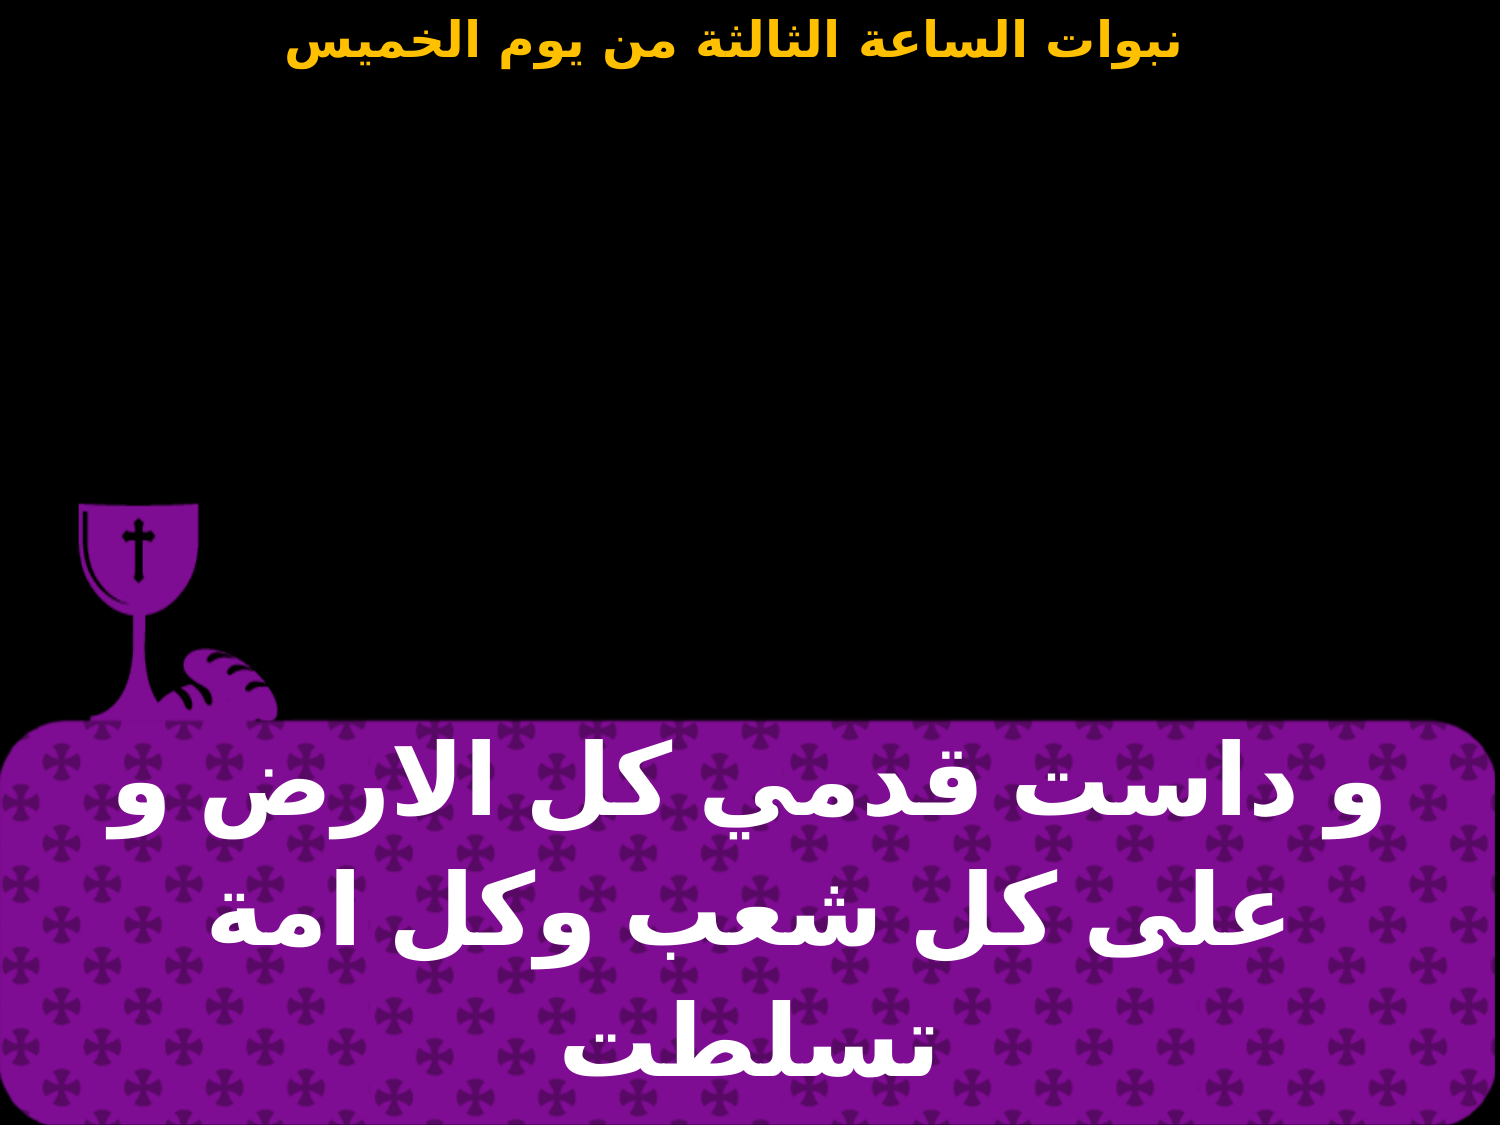

| و داست قدمي كل الارض و على كل شعب وكل امة تسلطت |
| --- |